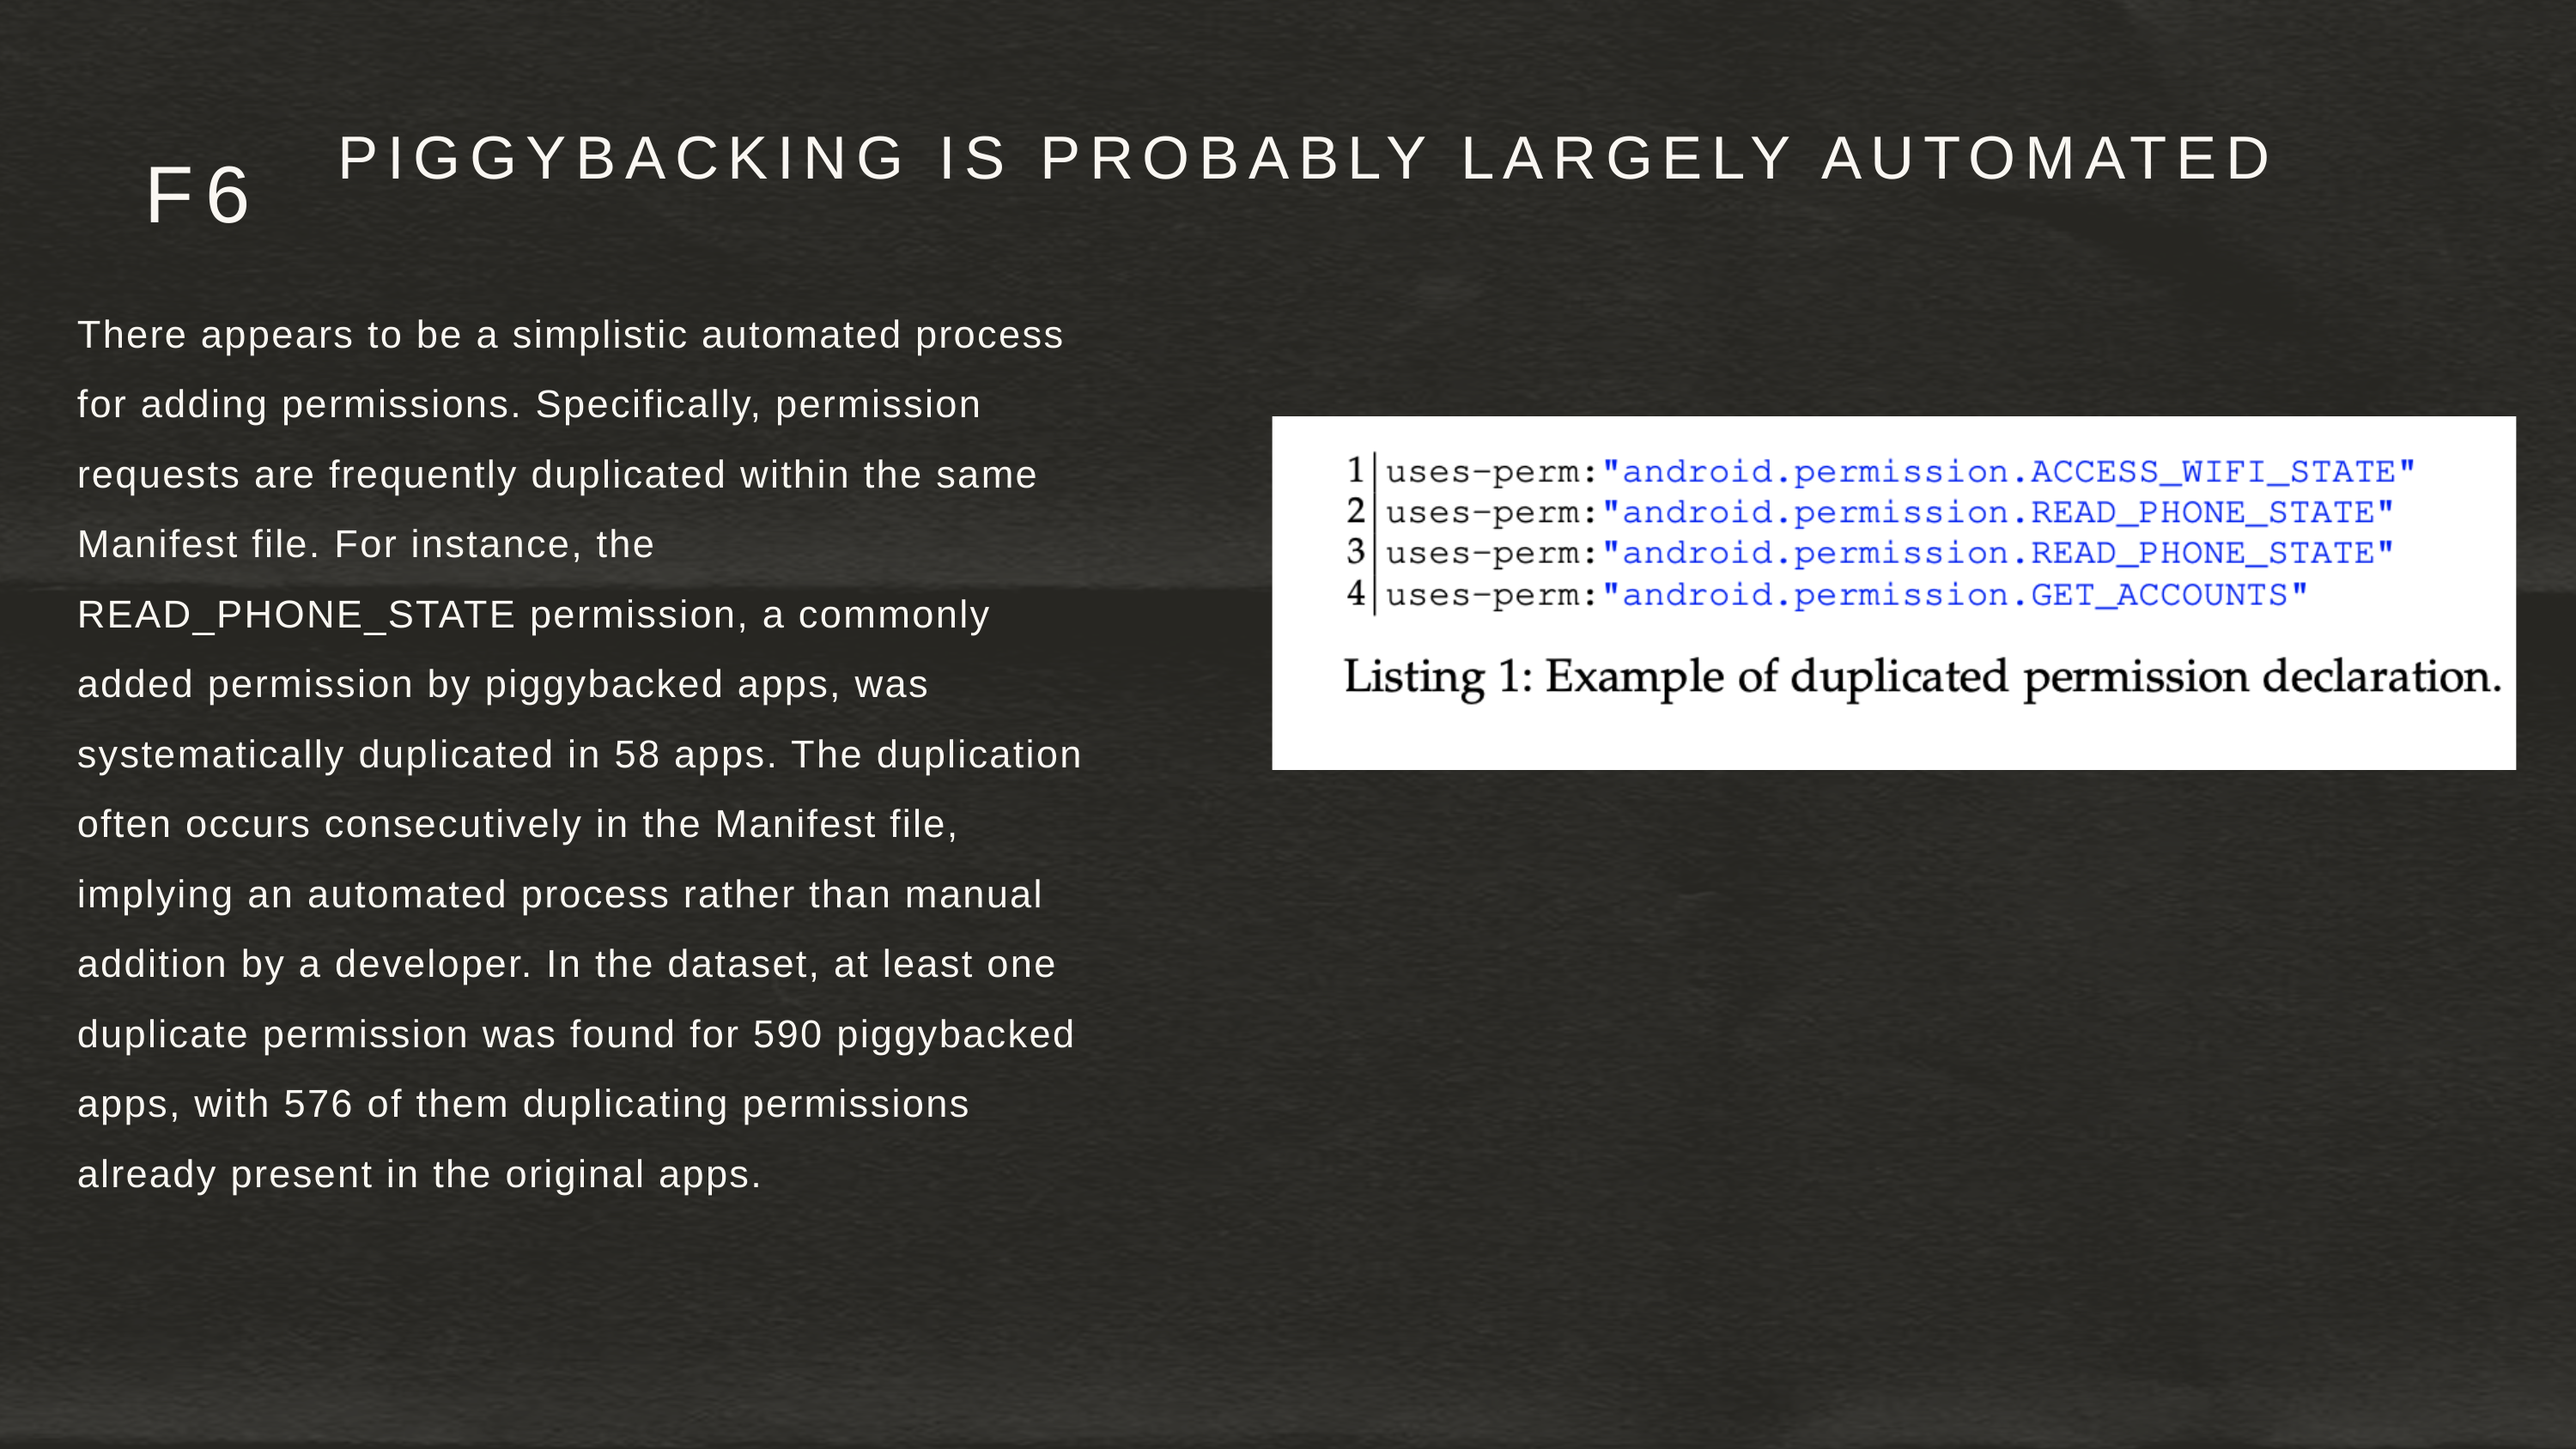

PIGGYBACKING IS PROBABLY LARGELY AUTOMATED
F6
There appears to be a simplistic automated process for adding permissions. Specifically, permission requests are frequently duplicated within the same Manifest file. For instance, the READ_PHONE_STATE permission, a commonly added permission by piggybacked apps, was systematically duplicated in 58 apps. The duplication often occurs consecutively in the Manifest file, implying an automated process rather than manual addition by a developer. In the dataset, at least one duplicate permission was found for 590 piggybacked apps, with 576 of them duplicating permissions already present in the original apps.